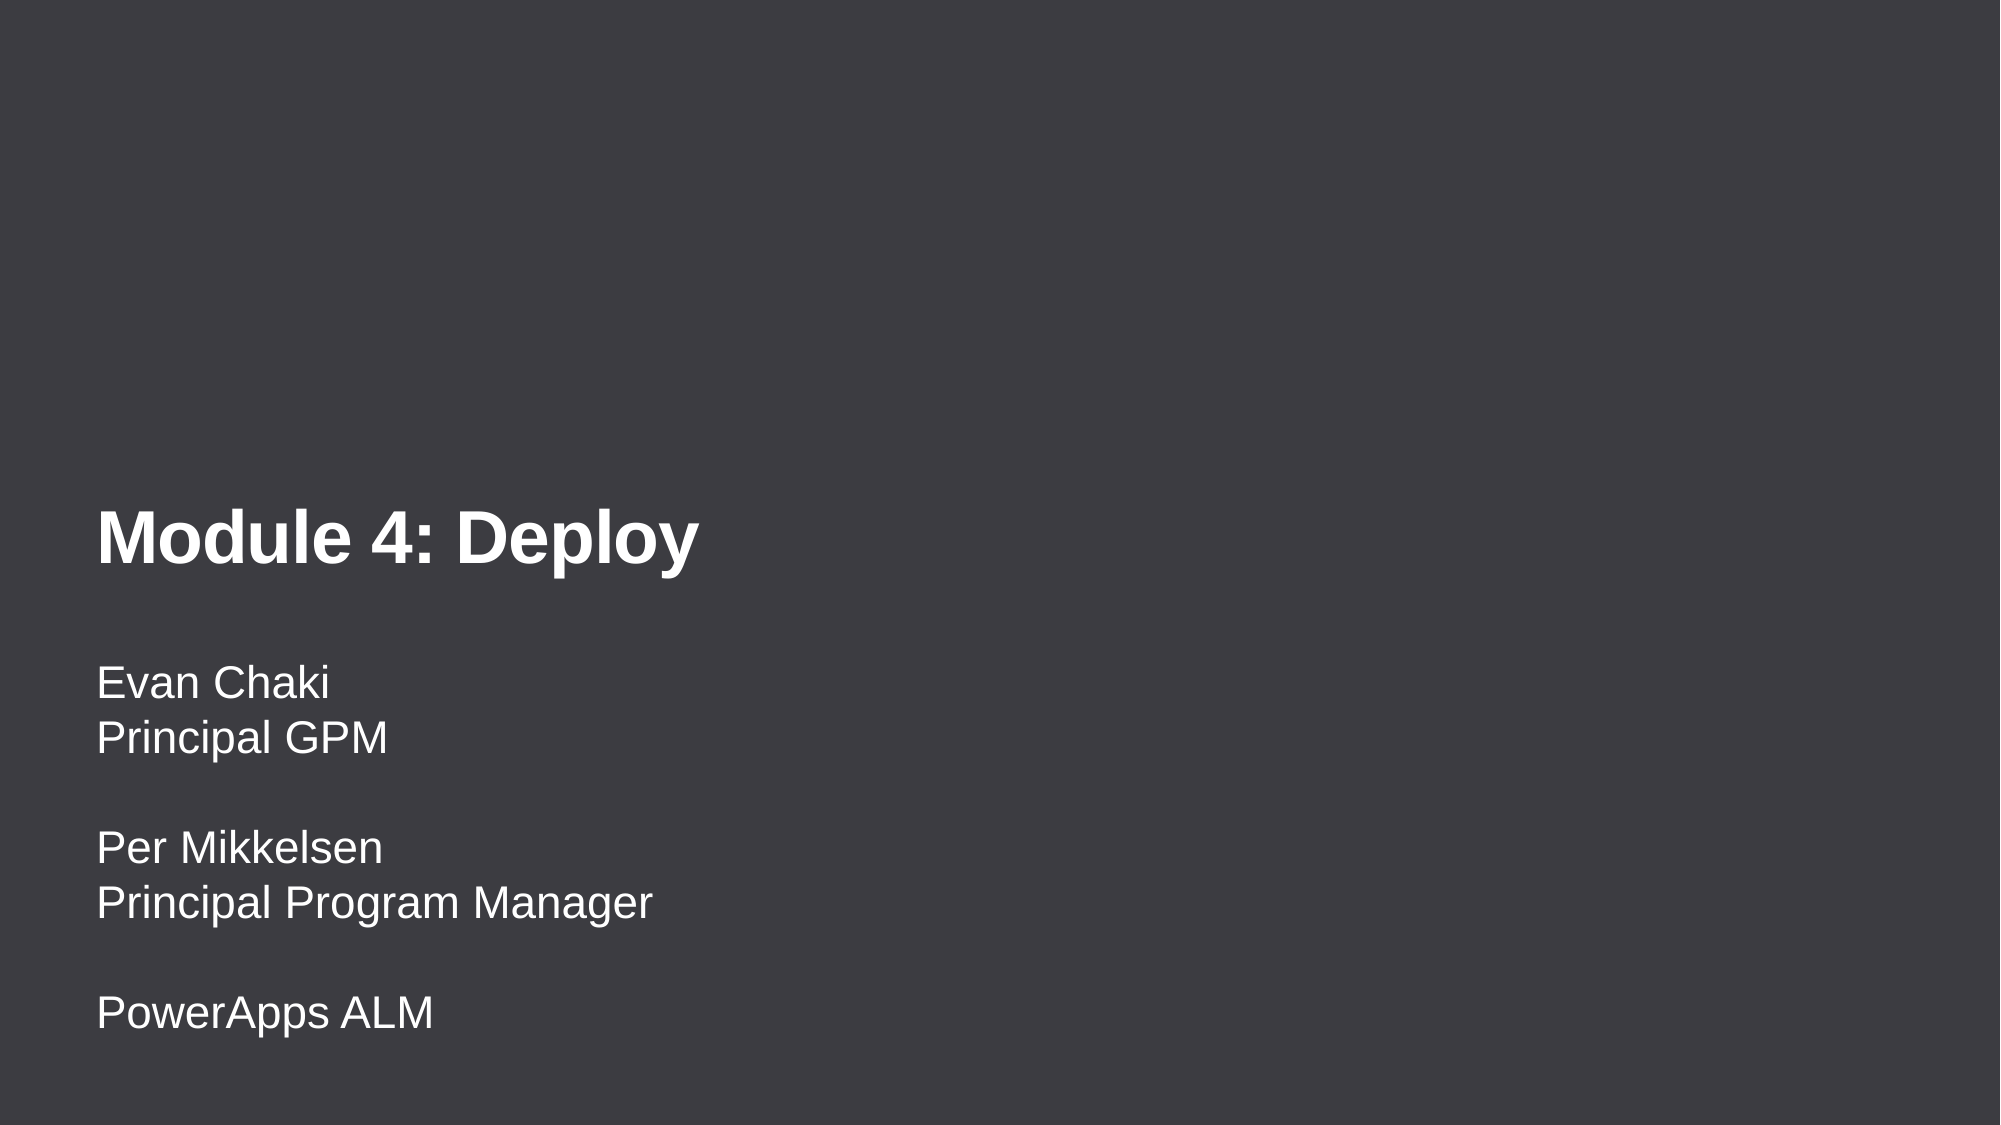

# Module 4: Deploy
Evan Chaki
Principal GPM

Per Mikkelsen
Principal Program Manager

PowerApps ALM